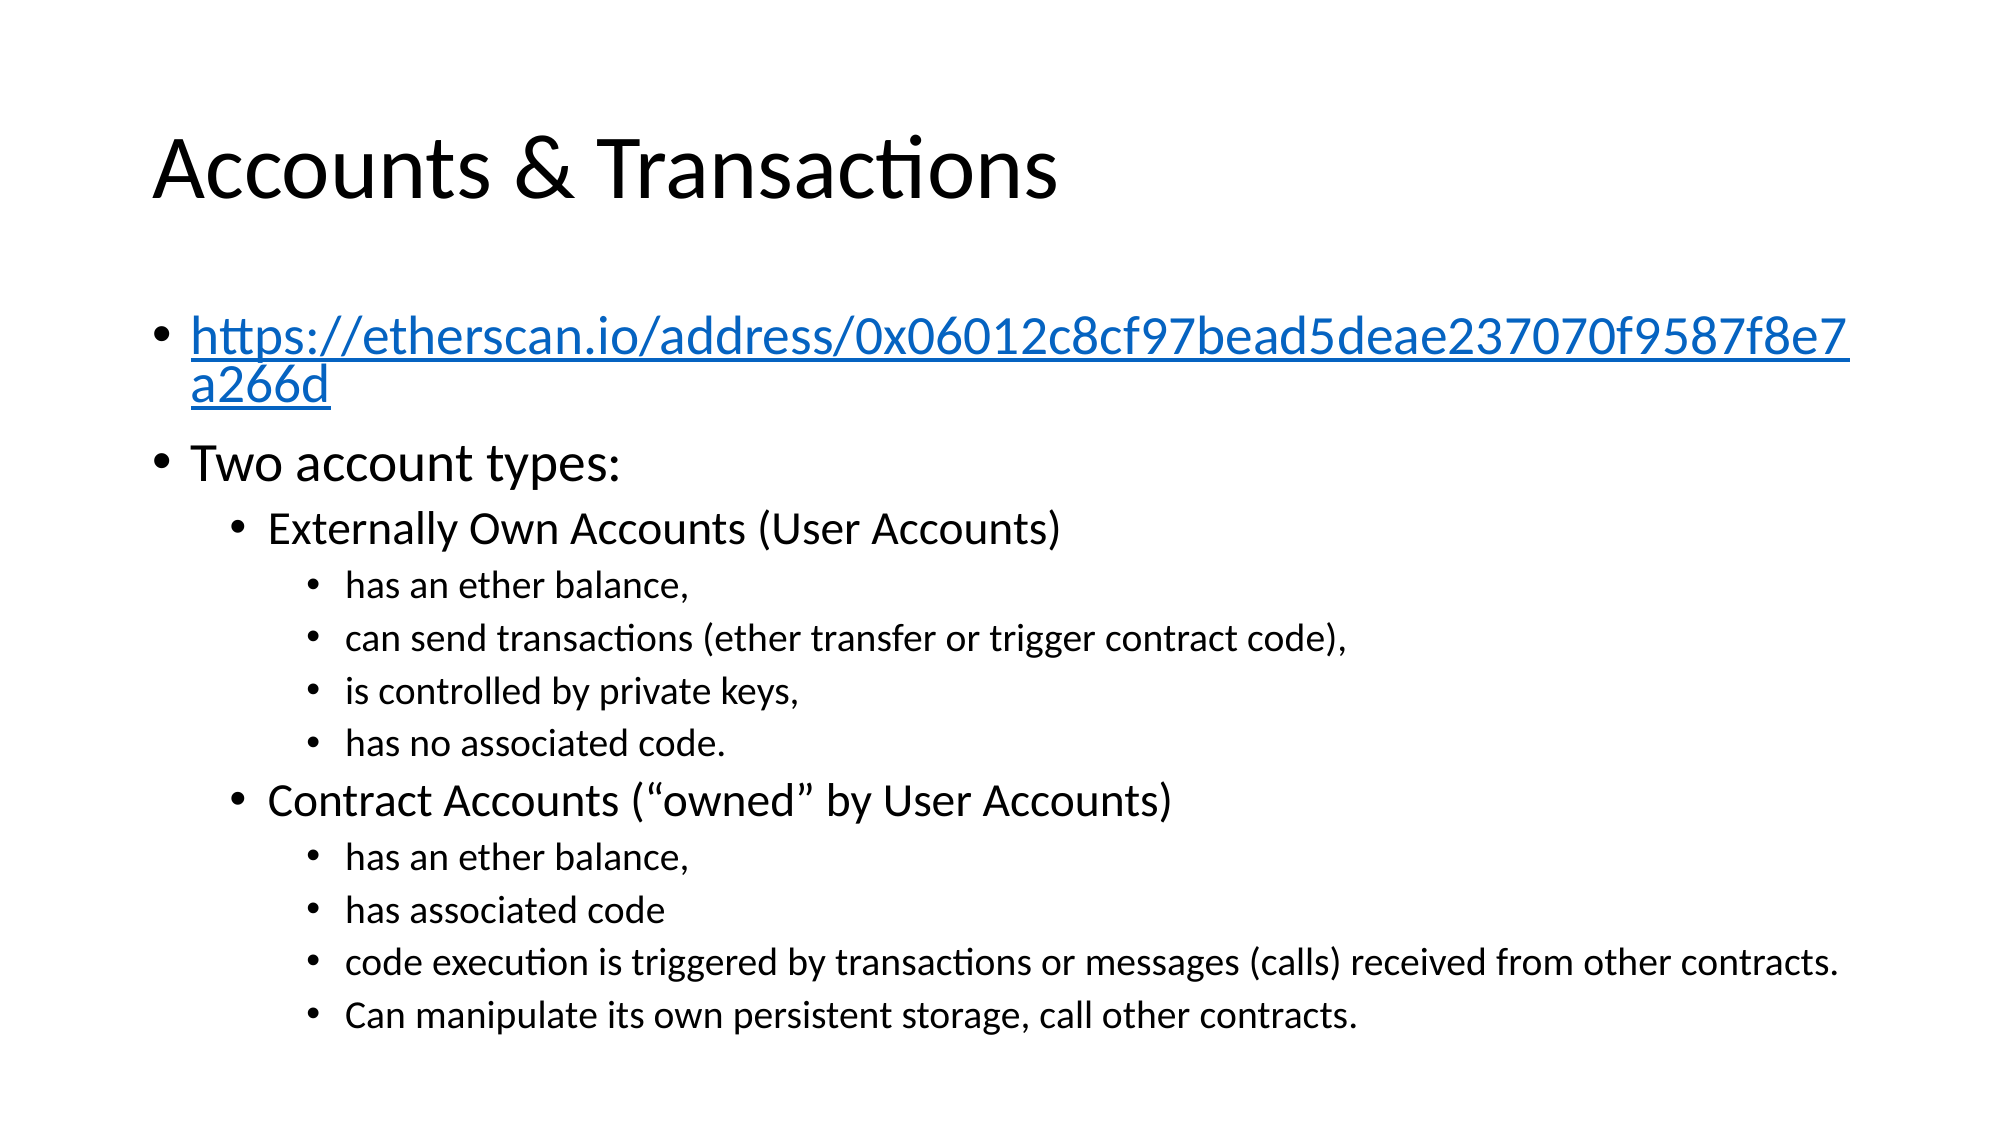

# Accounts & Transactions
https://etherscan.io/address/0x06012c8cf97bead5deae237070f9587f8e7a266d
Two account types:
Externally Own Accounts (User Accounts)
has an ether balance,
can send transactions (ether transfer or trigger contract code),
is controlled by private keys,
has no associated code.
Contract Accounts (“owned” by User Accounts)
has an ether balance,
has associated code
code execution is triggered by transactions or messages (calls) received from other contracts.
Can manipulate its own persistent storage, call other contracts.